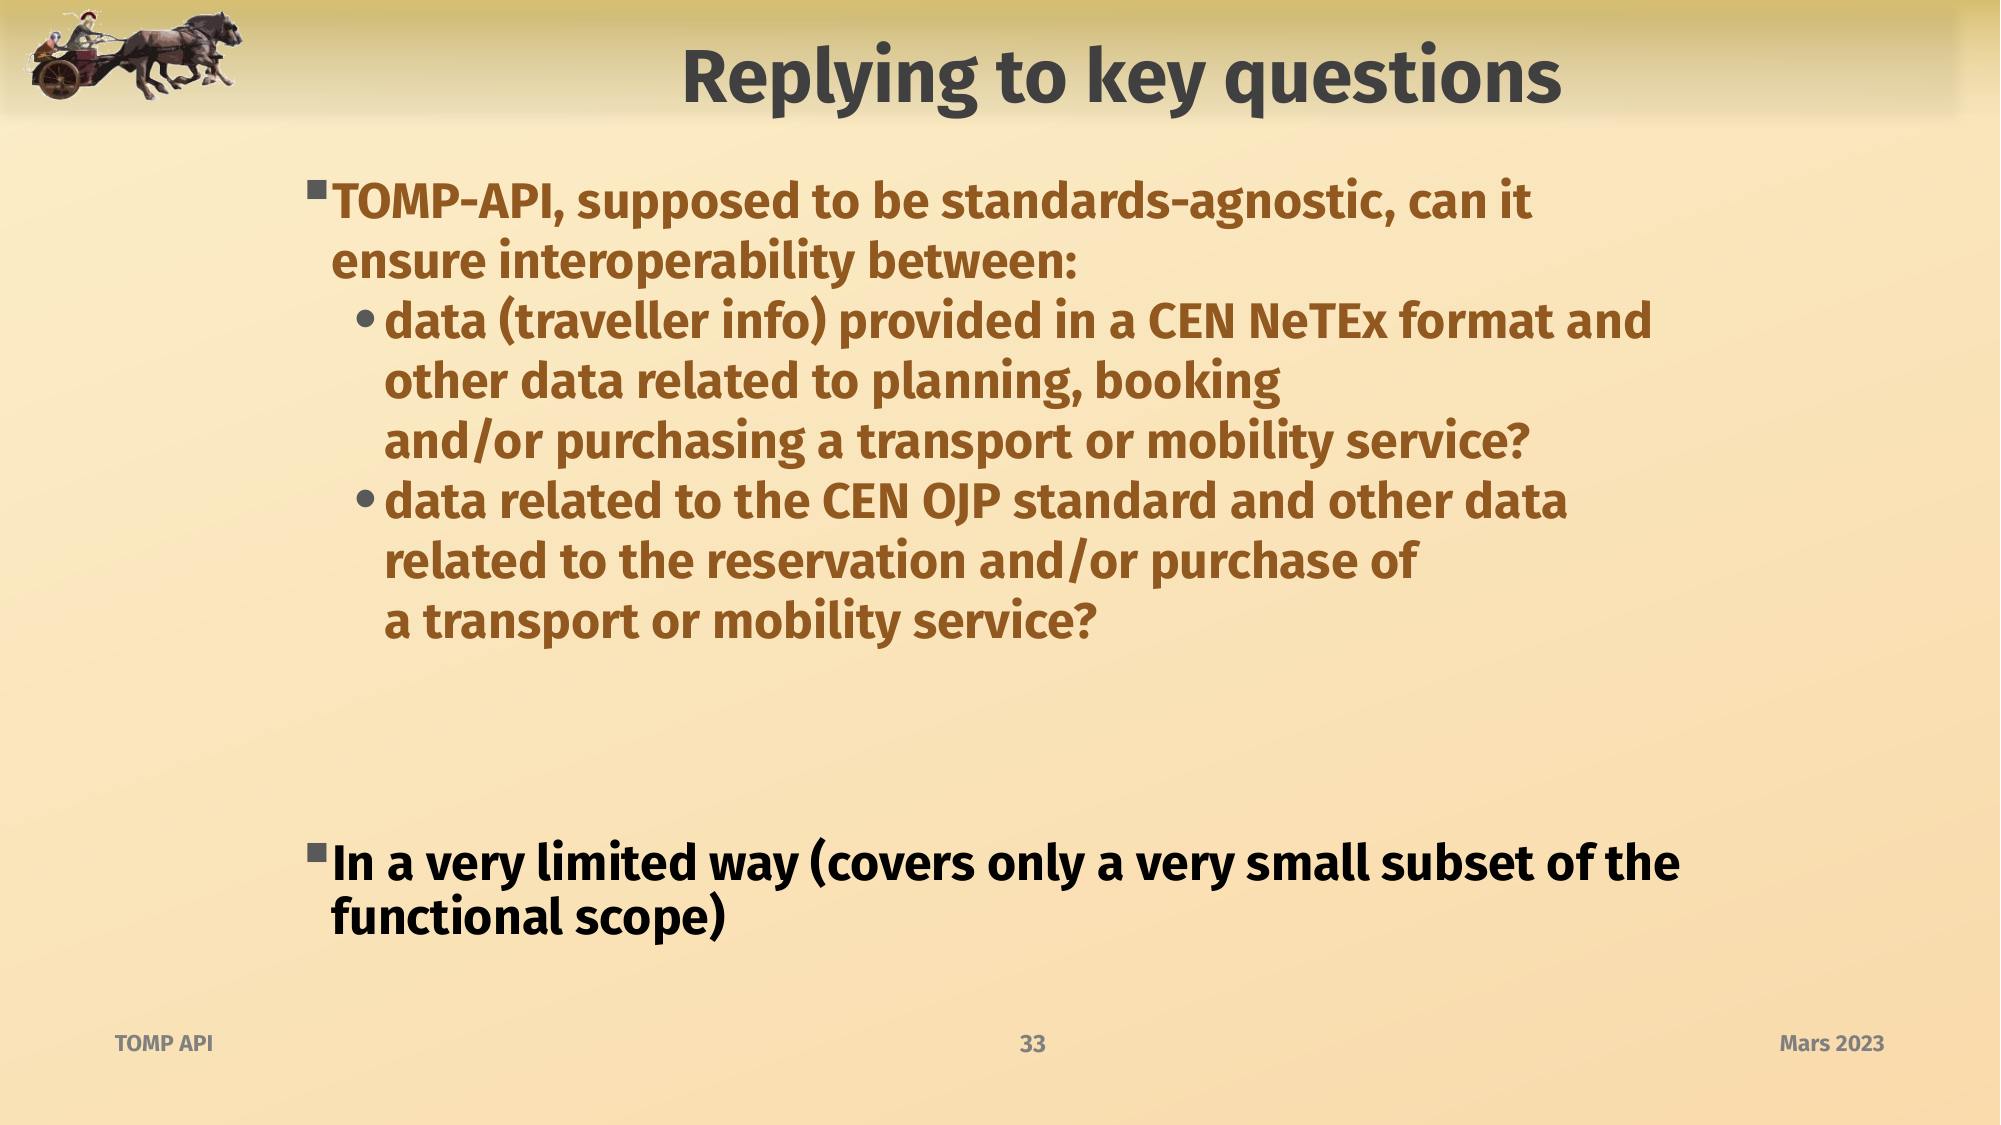

Replying to key questions
TOMP-API, supposed to be standards-agnostic, can it ensure interoperability between:
data (traveller info) provided in a CEN NeTEx format and other data related to planning, booking and/or purchasing a transport or mobility service?
data related to the CEN OJP standard and other data related to the reservation and/or purchase of a transport or mobility service?

In a very limited way (covers only a very small subset of the functional scope)
TOMP API
33
Mars 2023